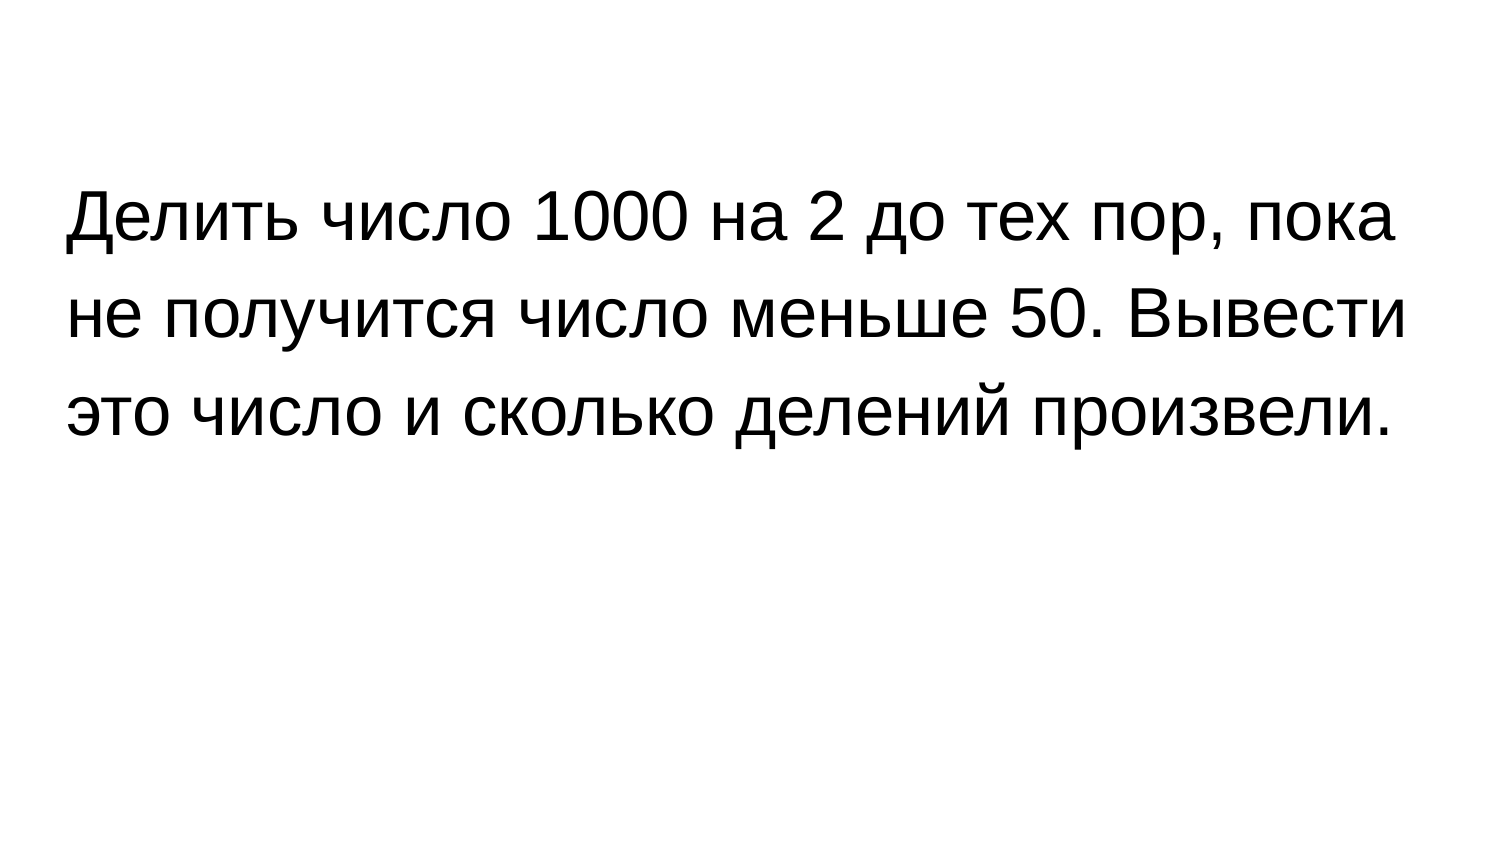

Делить число 1000 на 2 до тех пор, пока не получится число меньше 50. Вывести это число и сколько делений произвели.